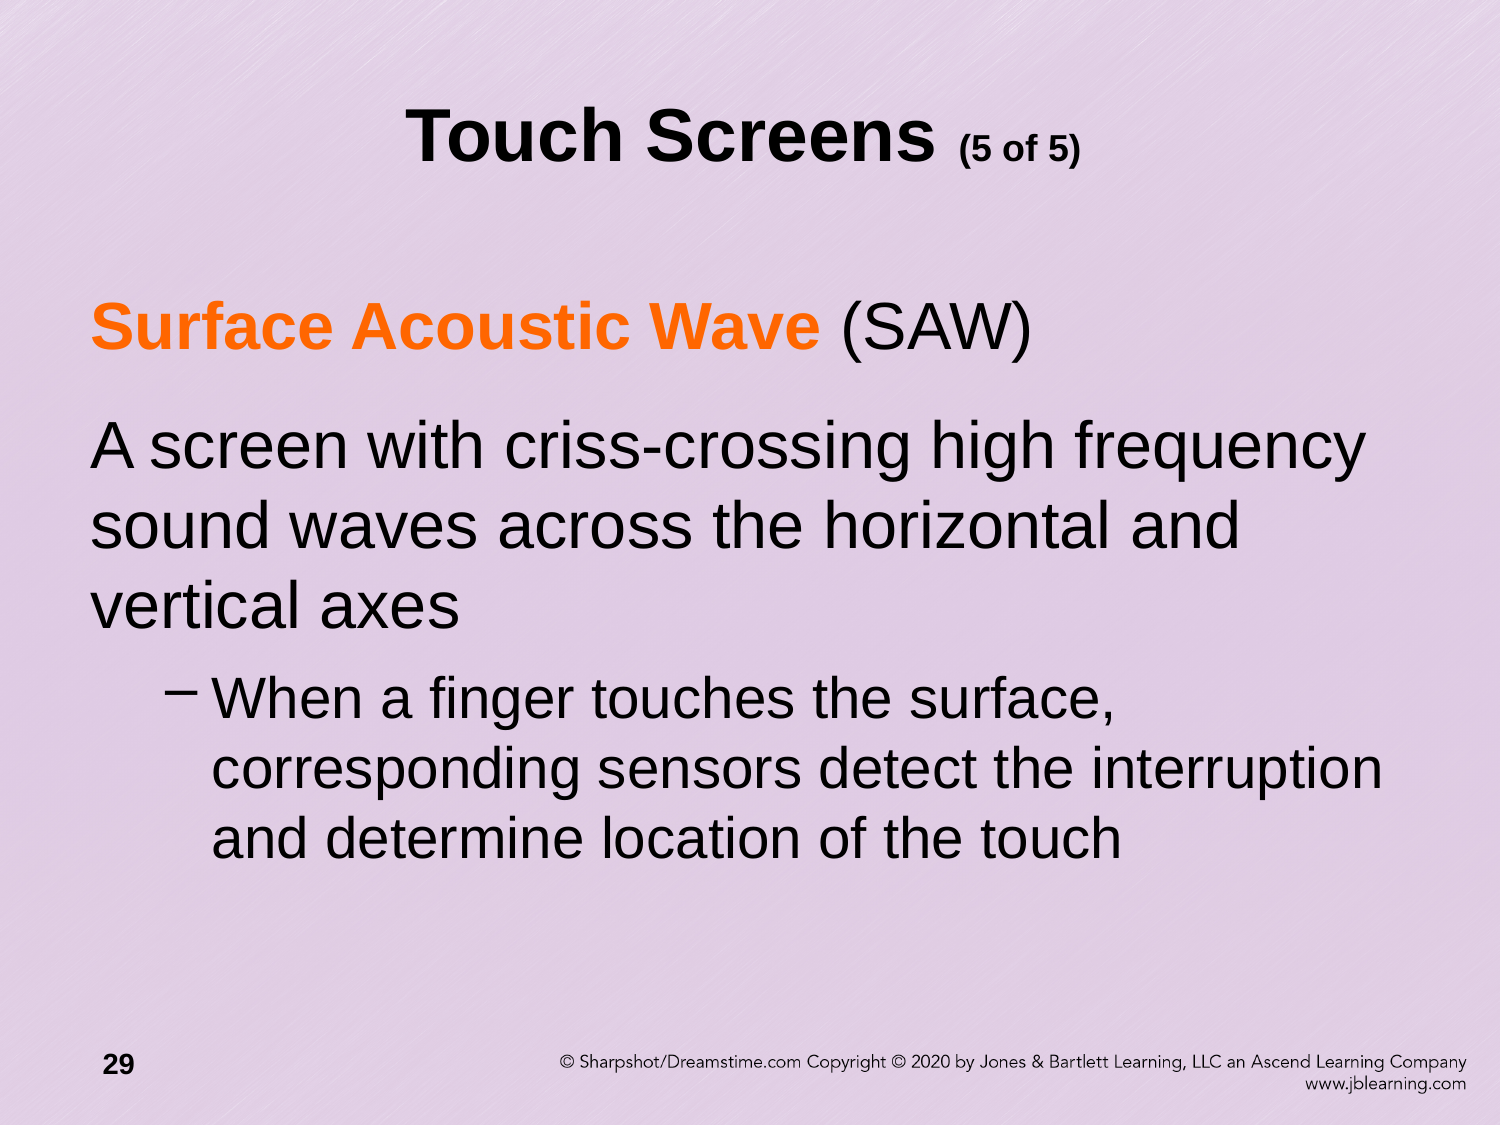

# Touch Screens (5 of 5)
Surface Acoustic Wave (SAW)
A screen with criss-crossing high frequency sound waves across the horizontal and vertical axes
When a finger touches the surface, corresponding sensors detect the interruption and determine location of the touch

29